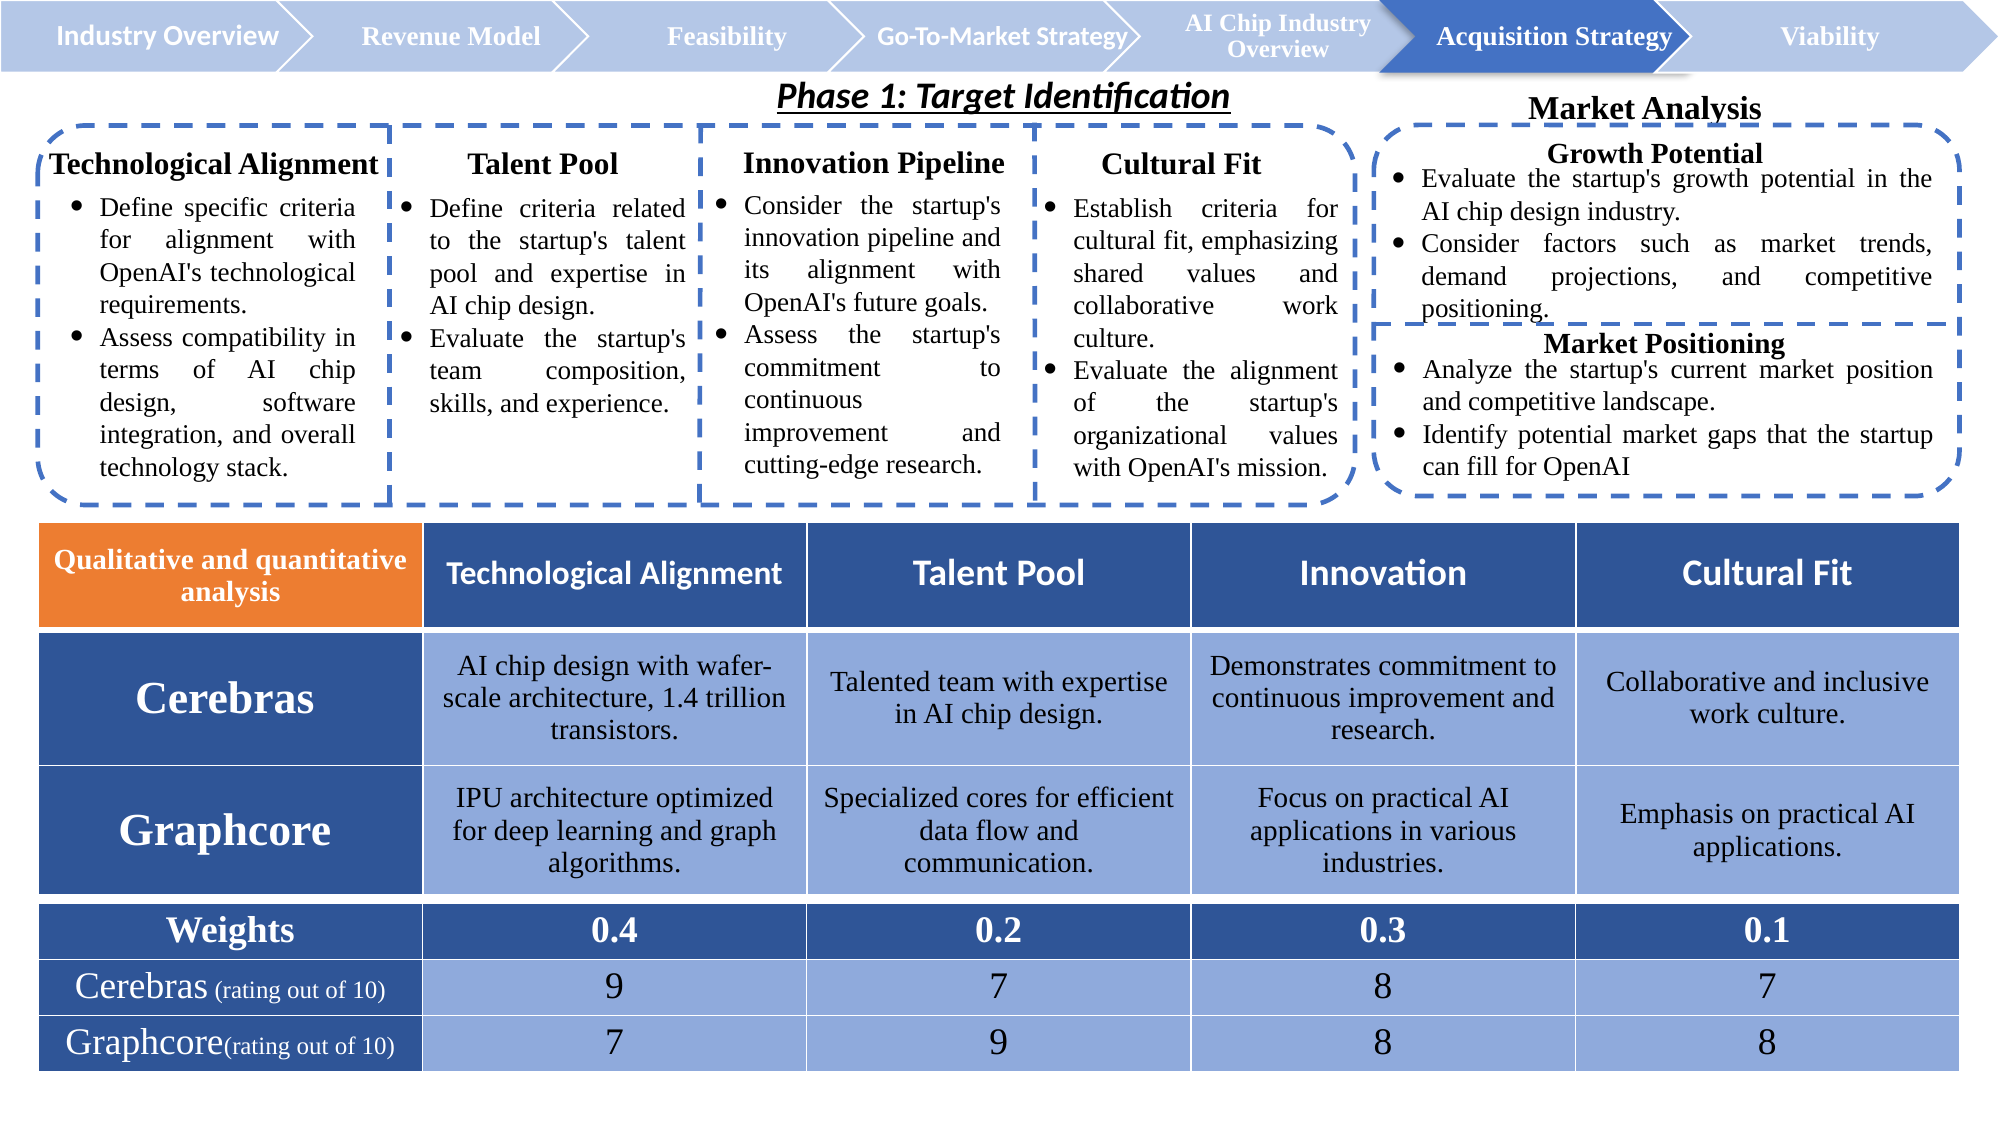

Industry Overview
Revenue Model
Feasibility
Go-To-Market Strategy
AI Chip Industry Overview
Acquisition Strategy
Viability
Phase 1: Target Identification
Market Analysis

Growth Potential
Innovation Pipeline
Technological Alignment
Cultural Fit
Talent Pool
Evaluate the startup's growth potential in the AI chip design industry.
Consider factors such as market trends, demand projections, and competitive positioning.
Consider the startup's innovation pipeline and its alignment with OpenAI's future goals.
Assess the startup's commitment to continuous improvement and cutting-edge research.
Define specific criteria for alignment with OpenAI's technological requirements.
Assess compatibility in terms of AI chip design, software integration, and overall technology stack.
Establish criteria for cultural fit, emphasizing shared values and collaborative work culture.
Evaluate the alignment of the startup's organizational values with OpenAI's mission.
Define criteria related to the startup's talent pool and expertise in AI chip design.
Evaluate the startup's team composition, skills, and experience.
Market Positioning
Analyze the startup's current market position and competitive landscape.
Identify potential market gaps that the startup can fill for OpenAI
| Qualitative and quantitative analysis | Technological Alignment | Talent Pool | Innovation | Cultural Fit |
| --- | --- | --- | --- | --- |
| Cerebras | AI chip design with wafer-scale architecture, 1.4 trillion transistors. | Talented team with expertise in AI chip design. | Demonstrates commitment to continuous improvement and research. | Collaborative and inclusive work culture. |
| Graphcore | IPU architecture optimized for deep learning and graph algorithms. | Specialized cores for efficient data flow and communication. | Focus on practical AI applications in various industries. | Emphasis on practical AI applications. |
| Weights | 0.4 | 0.2 | 0.3 | 0.1 |
| --- | --- | --- | --- | --- |
| Cerebras (rating out of 10) | 9 | 7 | 8 | 7 |
| Graphcore(rating out of 10) | 7 | 9 | 8 | 8 |